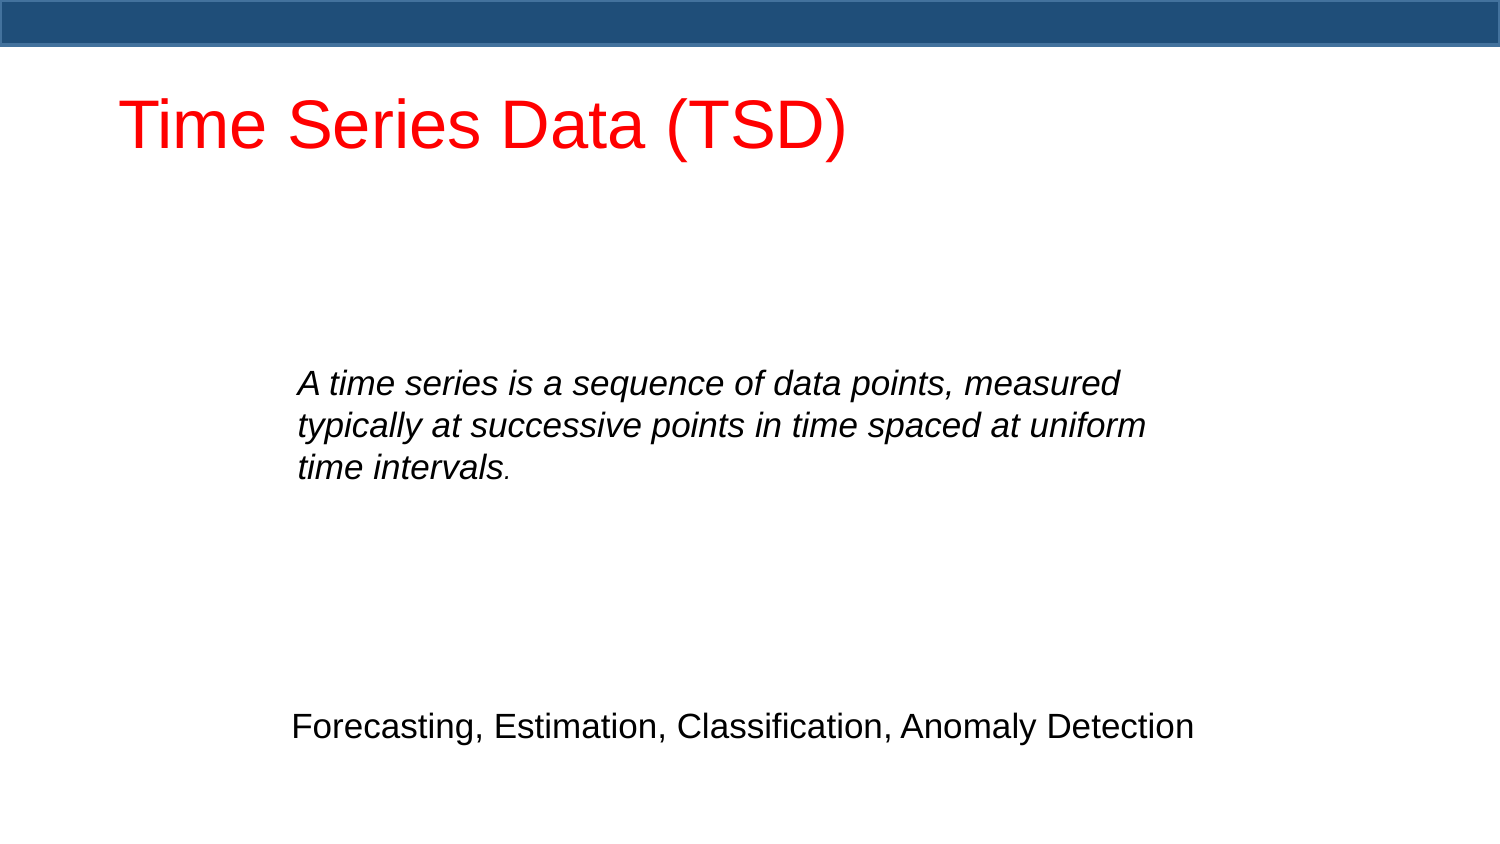

# Time Series Data (TSD)

A time series is a sequence of data points, measured typically at successive points in time spaced at uniform time intervals.

Forecasting, Estimation, Classification, Anomaly Detection